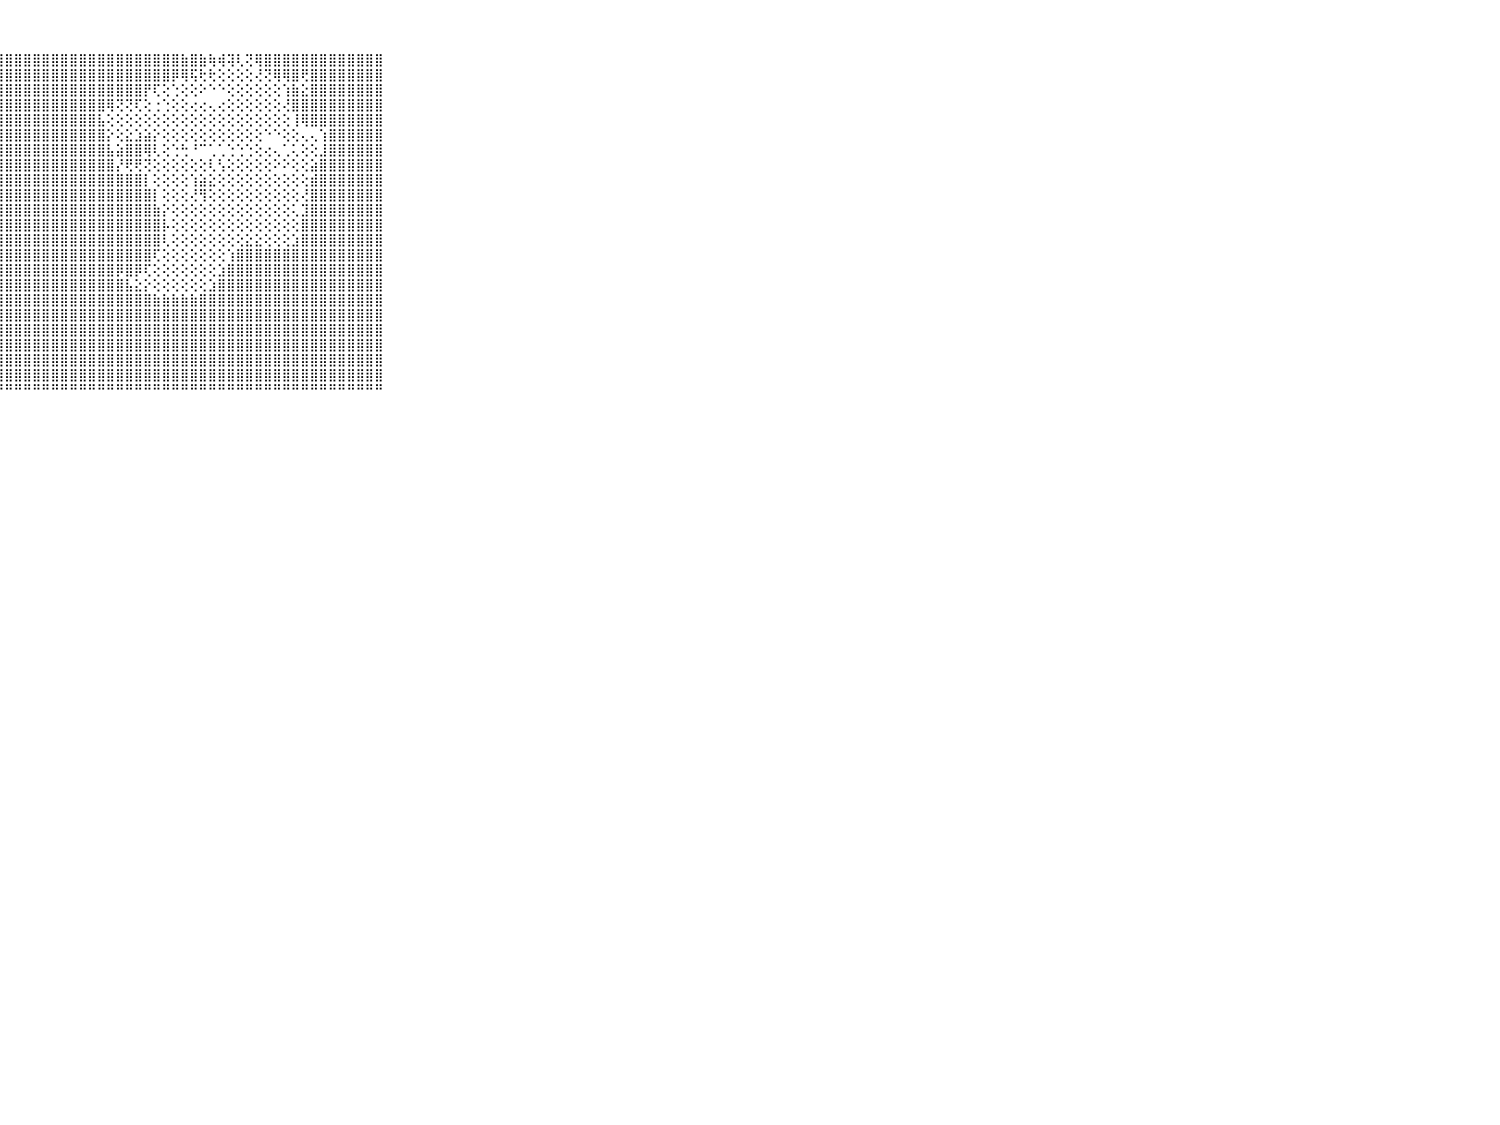

⠀⠀⠀⠀⠀⠀⠀⠀⠀⠀⠀⣿⣿⣿⣿⣿⣿⣿⣿⣿⣿⣿⣿⣿⣿⣿⣿⣿⣿⣿⣿⣿⣿⣿⣿⣿⣿⣿⣿⣿⣿⣿⣿⣿⣿⣿⣿⣷⣿⣷⢷⢾⢽⢇⢝⢿⣿⣿⣿⣿⣿⣿⣿⣿⣿⣿⣿⣿⣿⠀⠀⠀⠀⠀⠀⠀⠀⠀⠀⠀⠀
⠀⠀⠀⠀⠀⠀⠀⠀⠀⠀⠀⣿⣿⣿⣿⣿⣿⣿⣿⣿⣿⣿⣿⣿⣿⣿⣿⣿⣿⣿⣿⣿⣿⣿⣿⣿⣿⣿⣿⣿⣿⣿⣿⣿⣿⣿⡿⢿⢯⢗⢗⢕⢕⢕⢕⢜⢝⢿⢿⣿⢟⣿⣿⣿⣿⣿⣿⣿⣿⠀⠀⠀⠀⠀⠀⠀⠀⠀⠀⠀⠀
⠀⠀⠀⠀⠀⠀⠀⠀⠀⠀⠀⣿⣿⣿⣿⣿⣿⣿⣿⣿⣿⣿⣿⣿⣿⣿⣿⣿⣿⣿⣿⣿⣿⣿⣿⣿⣿⣿⣿⣿⣿⣿⣿⡟⢏⢕⢑⢕⢕⠕⠑⠑⢕⢕⢕⢕⢕⢕⢱⣷⣕⣿⣿⣿⣿⣿⣿⣿⣿⠀⠀⠀⠀⠀⠀⠀⠀⠀⠀⠀⠀
⠀⠀⠀⠀⠀⠀⠀⠀⠀⠀⠀⣿⣿⣿⣿⣿⣿⣿⣿⣿⣿⣿⣿⣿⣿⣿⣿⣿⣿⣿⣿⣿⣿⣿⣿⣿⣿⣿⣿⢿⢝⢝⢏⢕⢐⢑⢕⢕⢔⢔⢄⢔⢕⢕⢕⢕⢕⢕⢜⣿⣿⣿⣿⣿⣿⣿⣿⣿⣿⠀⠀⠀⠀⠀⠀⠀⠀⠀⠀⠀⠀
⠀⠀⠀⠀⠀⠀⠀⠀⠀⠀⠀⣿⣿⣿⣿⣿⣿⣿⣿⣿⣿⣿⣿⣿⣿⣿⣿⣿⣿⣿⣿⣿⣿⣿⣿⣿⣿⣿⣧⢕⢕⢕⢕⢕⢕⢕⢕⢕⢕⢕⢕⢕⢕⢕⢕⢕⢕⢕⢕⢸⢿⣿⣿⣿⣿⣿⣿⣿⣿⠀⠀⠀⠀⠀⠀⠀⠀⠀⠀⠀⠀
⠀⠀⠀⠀⠀⠀⠀⠀⠀⠀⠀⣿⣿⣿⣿⣿⣿⣿⣿⣿⣿⣿⣿⣿⣿⣿⣿⣿⣿⣿⣿⣿⣿⣿⣿⣿⣿⣿⣿⡕⢕⣕⣱⣵⡕⢕⢕⢕⢕⢕⢕⢕⢕⢕⢕⢕⠑⠑⢕⢕⢄⢄⢱⣿⣿⣿⣿⣿⣿⠀⠀⠀⠀⠀⠀⠀⠀⠀⠀⠀⠀
⠀⠀⠀⠀⠀⠀⠀⠀⠀⠀⠀⣿⣿⣿⣿⣿⣿⣿⣿⣿⣿⣿⣿⣿⣿⣿⣿⣿⣿⣿⣿⣿⣿⣿⣿⣿⣿⣿⣿⣧⣵⣿⣿⢿⢇⢕⢑⢓⠘⠉⢁⢁⢑⢑⢑⢕⢔⢄⢁⢅⢕⢕⣸⣿⣿⣿⣿⣿⣿⠀⠀⠀⠀⠀⠀⠀⠀⠀⠀⠀⠀
⠀⠀⠀⠀⠀⠀⠀⠀⠀⠀⠀⣿⣿⣿⣿⣿⣿⣿⣿⣿⣿⣿⣿⣿⣿⣿⣿⣿⣿⣿⣿⣿⣿⣿⣿⣿⣿⣿⣿⣿⡜⢟⢟⢝⢕⢕⢕⢕⢕⢕⢇⢣⢕⢕⢕⢕⢕⠕⠕⢕⢕⣵⣿⣿⣿⣿⣿⣿⣿⠀⠀⠀⠀⠀⠀⠀⠀⠀⠀⠀⠀
⠀⠀⠀⠀⠀⠀⠀⠀⠀⠀⠀⣿⣿⣿⣿⣿⣿⣿⣿⣿⣿⣿⣿⣿⣿⣿⣿⣿⣿⣿⣿⣿⣿⣿⣿⣿⣿⣿⣿⣿⣿⣿⣿⡇⢕⢕⢕⢕⢱⣵⣕⢕⢕⢕⢕⢕⢕⢕⢕⢕⢕⣾⣿⣿⣿⣿⣿⣿⣿⠀⠀⠀⠀⠀⠀⠀⠀⠀⠀⠀⠀
⠀⠀⠀⠀⠀⠀⠀⠀⠀⠀⠀⣿⣿⣿⣿⣿⣿⣿⣿⣿⣿⣿⣿⣿⣿⣿⣿⣿⣿⣿⣿⣿⣿⣿⣿⣿⣿⣿⣿⣿⣿⣿⣿⣿⡇⢕⢕⢕⢜⢻⢕⢕⢕⢕⢕⢕⢕⢕⢕⢕⢜⣿⣿⣿⣿⣿⣿⣿⣿⠀⠀⠀⠀⠀⠀⠀⠀⠀⠀⠀⠀
⠀⠀⠀⠀⠀⠀⠀⠀⠀⠀⠀⣿⣿⣿⣿⣿⣿⣿⣿⣿⣿⣿⣿⣿⣿⣿⣿⣿⣿⣿⣿⣿⣿⣿⣿⣿⣿⣿⣿⣿⣿⣿⣿⣿⣷⡕⢕⢕⢕⢕⢕⢕⢕⢕⢕⢕⢕⢕⢕⢅⣹⣿⣿⣿⣿⣿⣿⣿⣿⠀⠀⠀⠀⠀⠀⠀⠀⠀⠀⠀⠀
⠀⠀⠀⠀⠀⠀⠀⠀⠀⠀⠀⣿⣿⣿⣿⣿⣿⣿⣿⣿⣿⣿⣿⣿⣿⣿⣿⣿⣿⣿⣿⣿⣿⣿⣿⣿⣿⣿⣿⣿⣿⣿⣿⣿⣿⡧⢕⢕⢕⢕⢕⢕⢕⢕⢕⢕⢕⢕⢕⢕⣿⣿⣿⣿⣿⣿⣿⣿⣿⠀⠀⠀⠀⠀⠀⠀⠀⠀⠀⠀⠀
⠀⠀⠀⠀⠀⠀⠀⠀⠀⠀⠀⣿⣿⣿⣿⣿⣿⣿⣿⣿⣿⣿⣿⣿⣿⣿⣿⣿⣿⣿⣿⣿⣿⣿⣿⣿⣿⣿⣿⣿⣿⣿⣿⣿⣿⢇⢕⢕⢕⢕⢕⢕⢕⢕⣕⣕⢕⢕⢕⣱⣿⣿⣿⣿⣿⣿⣿⣿⣿⠀⠀⠀⠀⠀⠀⠀⠀⠀⠀⠀⠀
⠀⠀⠀⠀⠀⠀⠀⠀⠀⠀⠀⣿⣿⣿⣿⣿⣿⣿⣿⣿⣿⣿⣿⣿⣿⣿⣿⣿⣿⣿⣿⣿⣿⣿⣿⣿⣿⣿⣿⣿⣿⣿⣿⣿⢏⢕⢕⢕⢕⢕⢕⢕⢱⣿⣿⣿⣿⣿⣿⣿⣿⣿⣿⣿⣿⣿⣿⣿⣿⠀⠀⠀⠀⠀⠀⠀⠀⠀⠀⠀⠀
⠀⠀⠀⠀⠀⠀⠀⠀⠀⠀⠀⣿⣿⣿⣿⣿⣿⣿⣿⣿⣿⣿⣿⣿⣿⣿⣿⣿⣿⣿⣿⣿⣿⣿⣿⣿⣿⣿⣿⣿⡿⣿⡿⢏⢕⢕⢕⢕⢕⢕⢕⣱⣿⣿⣿⣿⣿⣿⣿⣿⣿⣿⣿⣿⣿⣿⣿⣿⣿⠀⠀⠀⠀⠀⠀⠀⠀⠀⠀⠀⠀
⠀⠀⠀⠀⠀⠀⠀⠀⠀⠀⠀⣿⣿⣿⣿⣿⣿⣿⣿⣿⣿⣿⣿⣿⣿⣿⣿⣿⣿⣿⣿⣿⣿⣿⣿⣿⣿⣿⣿⣿⣿⣧⣕⡕⢕⢕⢕⢕⢕⢕⣱⣿⣿⣿⣿⣿⣿⣿⣿⣿⣿⣿⣿⣿⣿⣿⣿⣿⣿⠀⠀⠀⠀⠀⠀⠀⠀⠀⠀⠀⠀
⠀⠀⠀⠀⠀⠀⠀⠀⠀⠀⠀⣿⣿⣿⣿⣿⣿⣿⣿⣿⣿⣿⣿⣿⣿⣿⣿⣿⣿⣿⣿⣿⣿⣿⣿⣿⣿⣿⣿⣿⣿⣿⣿⣿⣷⣷⣷⣷⣷⣿⣿⣿⣿⣿⣿⣿⣿⣿⣿⣿⣿⣿⣿⣿⣿⣿⣿⣿⣿⠀⠀⠀⠀⠀⠀⠀⠀⠀⠀⠀⠀
⠀⠀⠀⠀⠀⠀⠀⠀⠀⠀⠀⣿⣿⣿⣿⣿⣿⣿⣿⣿⣿⣿⣿⣿⣿⣿⣿⣿⣿⣿⣿⣿⣿⣿⣿⣿⣿⣿⣿⣿⣿⣿⣿⣿⣿⣿⣿⣿⣿⣿⣿⣿⣿⣿⣿⣿⣿⣿⣿⣿⣿⣿⣿⣿⣿⣿⣿⣿⣿⠀⠀⠀⠀⠀⠀⠀⠀⠀⠀⠀⠀
⠀⠀⠀⠀⠀⠀⠀⠀⠀⠀⠀⣿⣿⣿⣿⣿⣿⣿⣿⣿⣿⣿⣿⣿⣿⣿⣿⣿⣿⣿⣿⣿⣿⣿⣿⣿⣿⣿⣿⣿⣿⣿⣿⣿⣿⣿⣿⣿⣿⣿⣿⣿⣿⣿⣿⣿⣿⣿⣿⣿⣿⣿⣿⣿⣿⣿⣿⣿⣿⠀⠀⠀⠀⠀⠀⠀⠀⠀⠀⠀⠀
⠀⠀⠀⠀⠀⠀⠀⠀⠀⠀⠀⣿⣿⣿⣿⣿⣿⣿⣿⣿⣿⣿⣿⣿⣿⣿⣿⣿⣿⣿⣿⣿⣿⣿⣿⣿⣿⣿⣿⣿⣿⣿⣿⣿⣿⣿⣿⣿⣿⣿⣿⣿⣿⣿⣿⣿⣿⣿⣿⣿⣿⣿⣿⣿⣿⣿⣿⣿⣿⠀⠀⠀⠀⠀⠀⠀⠀⠀⠀⠀⠀
⠀⠀⠀⠀⠀⠀⠀⠀⠀⠀⠀⣿⣿⣿⣿⣿⣿⣿⣿⣿⣿⣿⣿⣿⣿⣿⣿⣿⣿⣿⣿⣿⣿⣿⣿⣿⣿⣿⣿⣿⣿⣿⣿⣿⣿⣿⣿⣿⣿⣿⣿⣿⣿⣿⣿⣿⣿⣿⣿⣿⣿⣿⣿⣿⣿⣿⣿⣿⣿⠀⠀⠀⠀⠀⠀⠀⠀⠀⠀⠀⠀
⠀⠀⠀⠀⠀⠀⠀⠀⠀⠀⠀⣿⣿⣿⣿⣿⣿⣿⣿⣿⣿⣿⣿⣿⣿⣿⣿⣿⣿⣿⣿⣿⣿⣿⣿⣿⣿⣿⣿⣿⣿⣿⣿⣿⣿⣿⣿⣿⣿⣿⣿⣿⣿⣿⣿⣿⣿⣿⣿⣿⣿⣿⣿⣿⣿⣿⣿⣿⣿⠀⠀⠀⠀⠀⠀⠀⠀⠀⠀⠀⠀
⠀⠀⠀⠀⠀⠀⠀⠀⠀⠀⠀⠛⠛⠛⠛⠛⠛⠛⠛⠛⠛⠛⠛⠛⠛⠛⠛⠛⠛⠛⠛⠛⠛⠛⠛⠛⠛⠛⠛⠛⠛⠛⠛⠛⠛⠛⠛⠛⠛⠛⠛⠛⠛⠛⠛⠛⠛⠛⠛⠛⠛⠛⠛⠛⠛⠛⠛⠛⠛⠀⠀⠀⠀⠀⠀⠀⠀⠀⠀⠀⠀